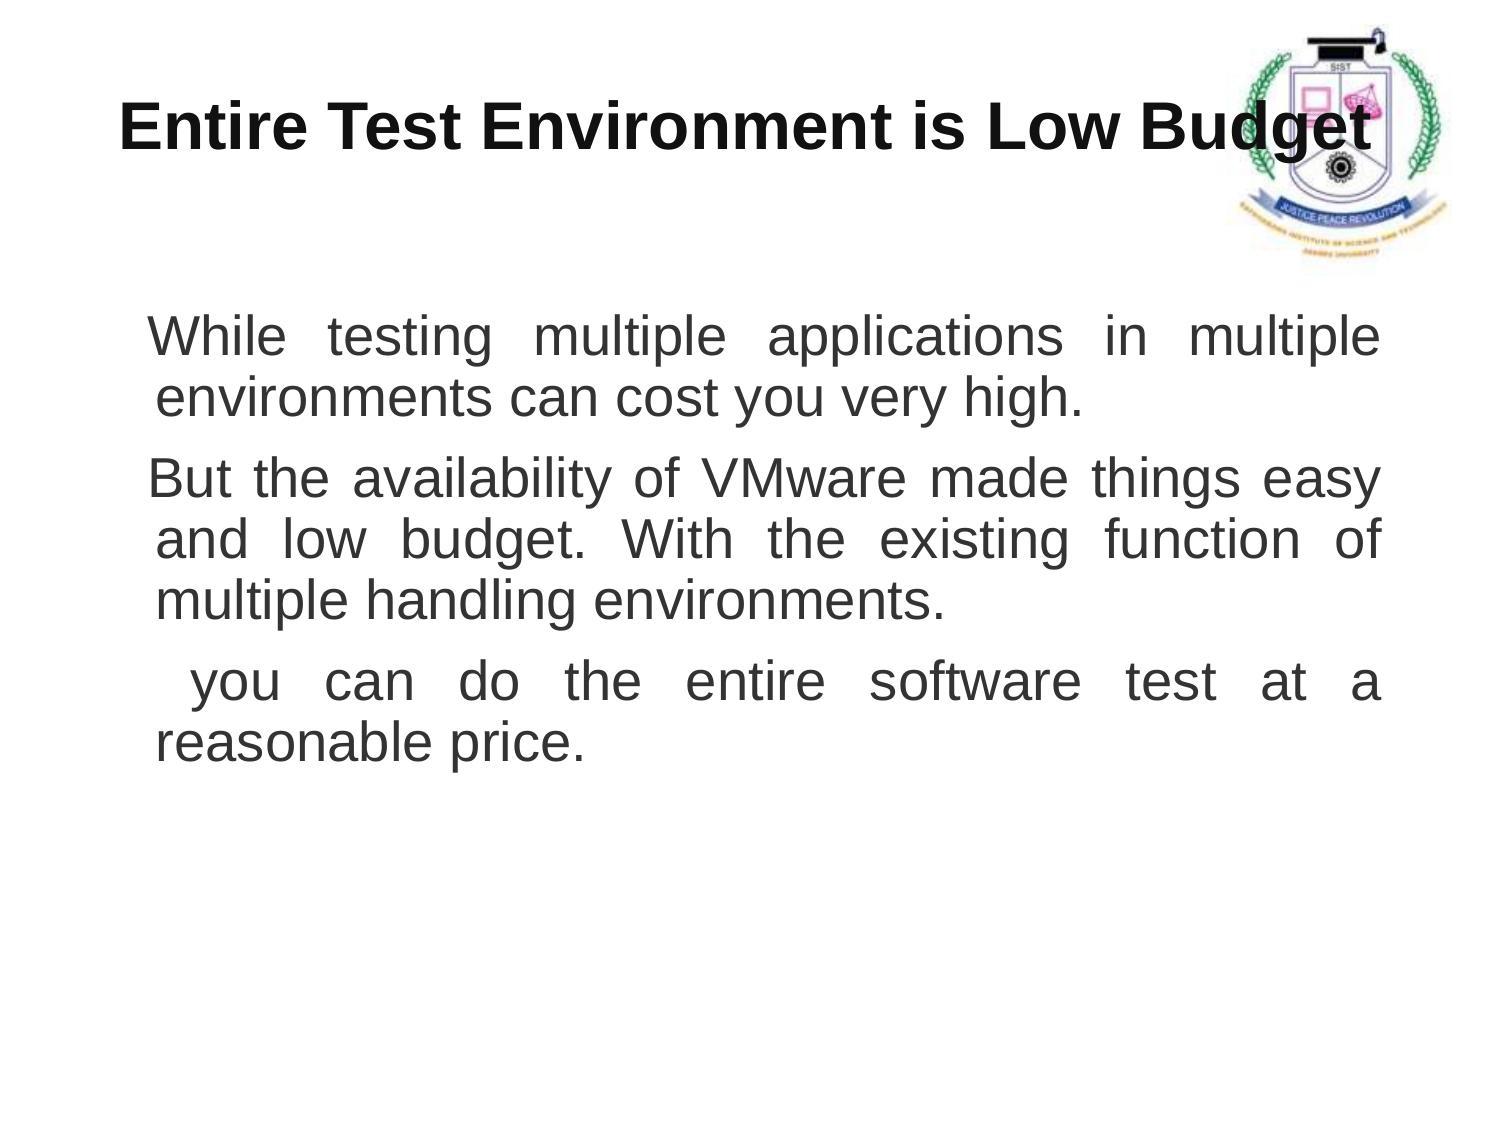

# Entire Test Environment is Low Budget
While testing multiple applications in multiple environments can cost you very high.
But the availability of VMware made things easy and low budget. With the existing function of multiple handling environments.
 you can do the entire software test at a reasonable price.